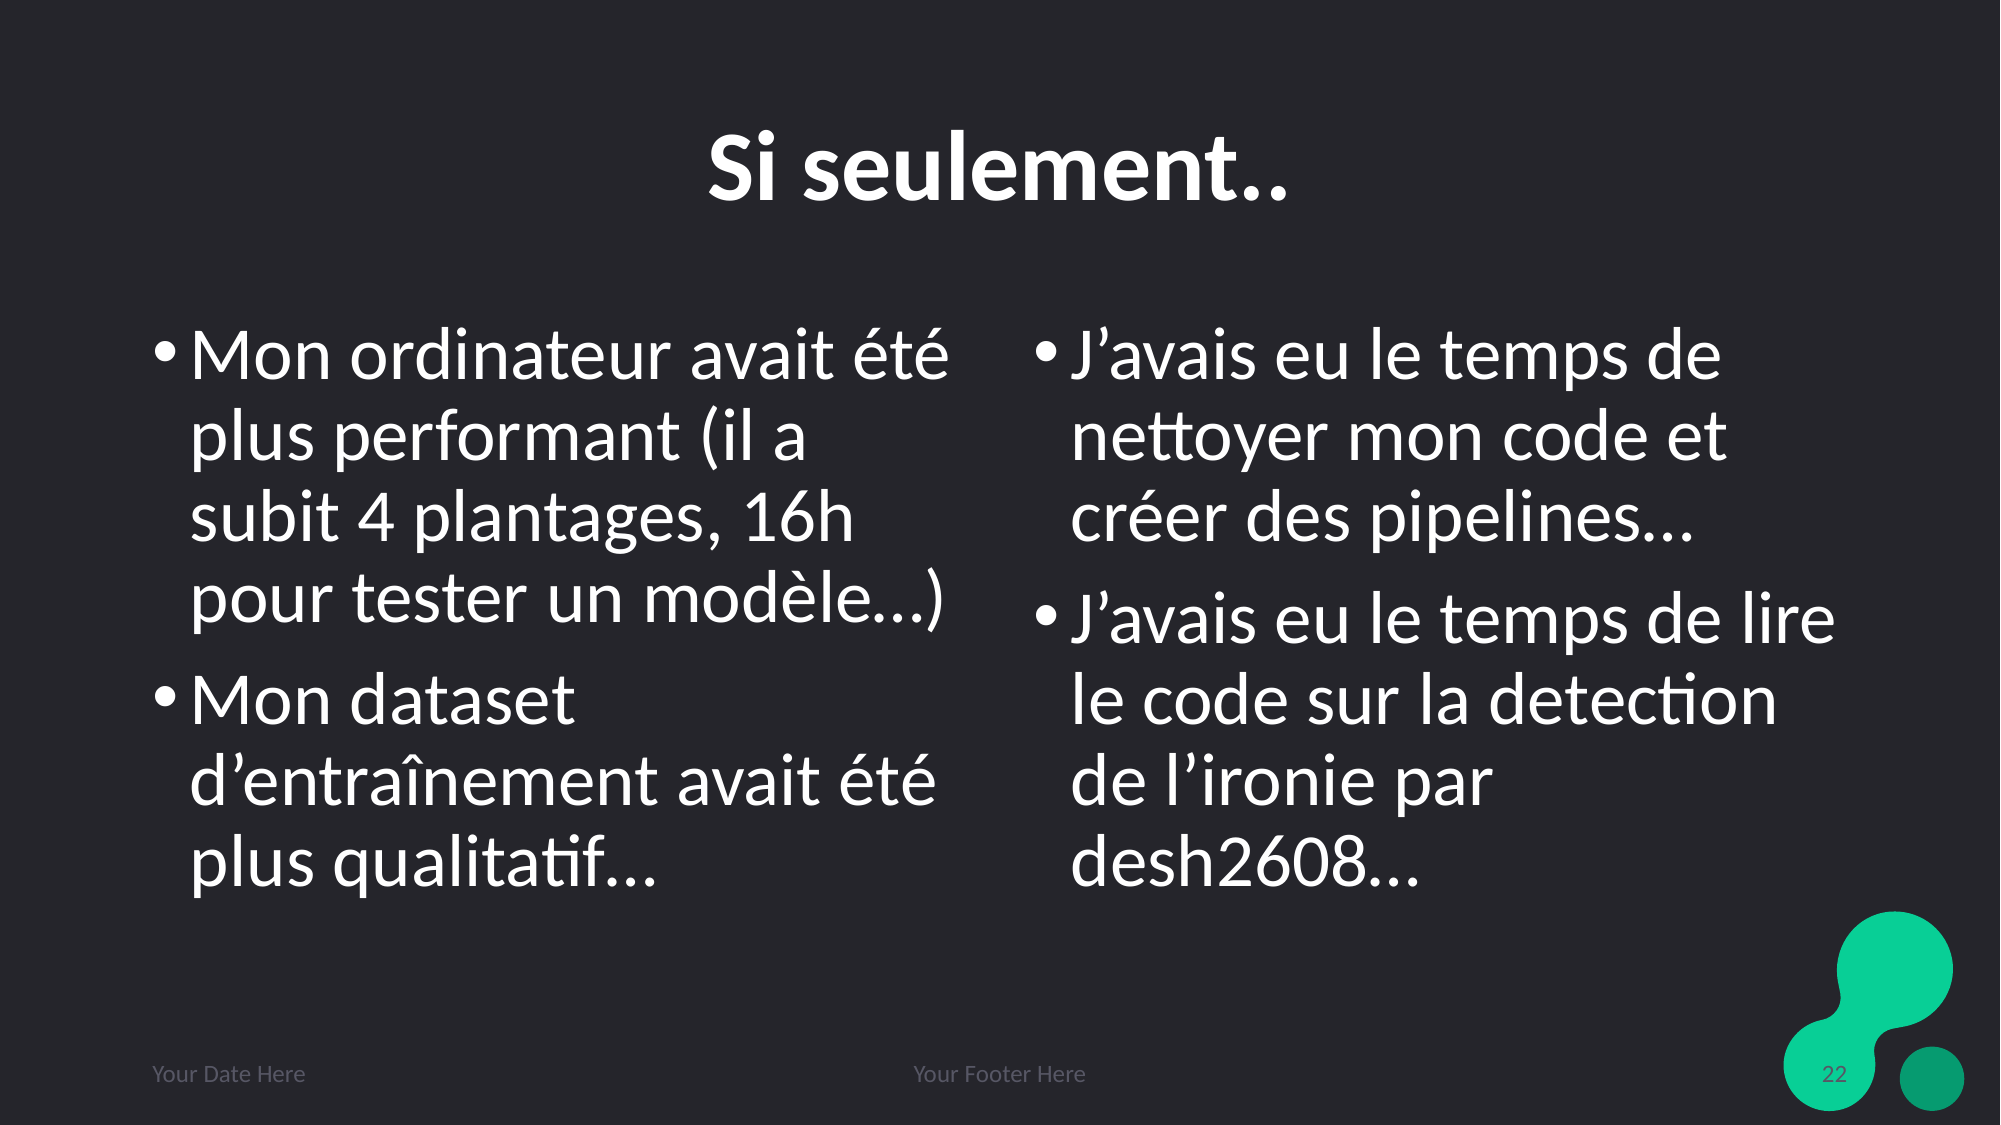

# Si seulement..
Mon ordinateur avait été plus performant (il a subit 4 plantages, 16h pour tester un modèle…)
Mon dataset d’entraînement avait été plus qualitatif…

J’avais eu le temps de nettoyer mon code et créer des pipelines…
J’avais eu le temps de lire le code sur la detection de l’ironie par desh2608…
Your Date Here
Your Footer Here
22